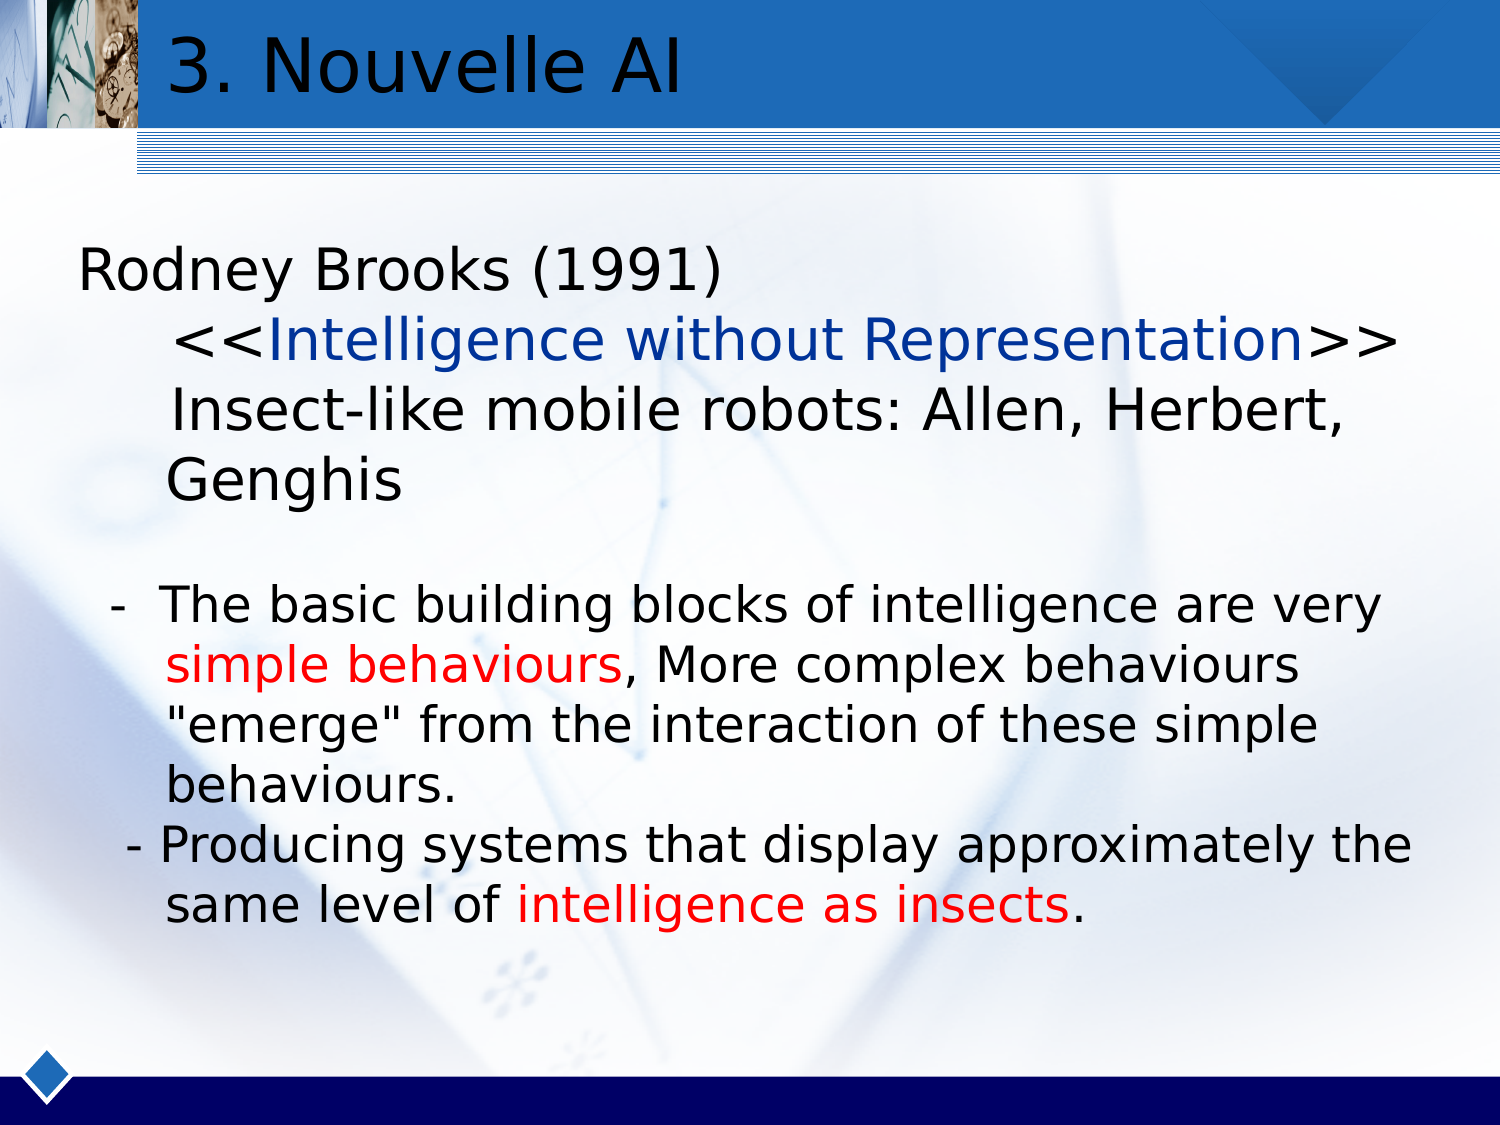

3. Nouvelle AI
Rodney Brooks (1991)
     <<Intelligence without Representation>>
     Insect-like mobile robots: Allen, Herbert, Genghis

  -  The basic building blocks of intelligence are very simple behaviours, More complex behaviours "emerge" from the interaction of these simple behaviours.
   - Producing systems that display approximately the same level of intelligence as insects.